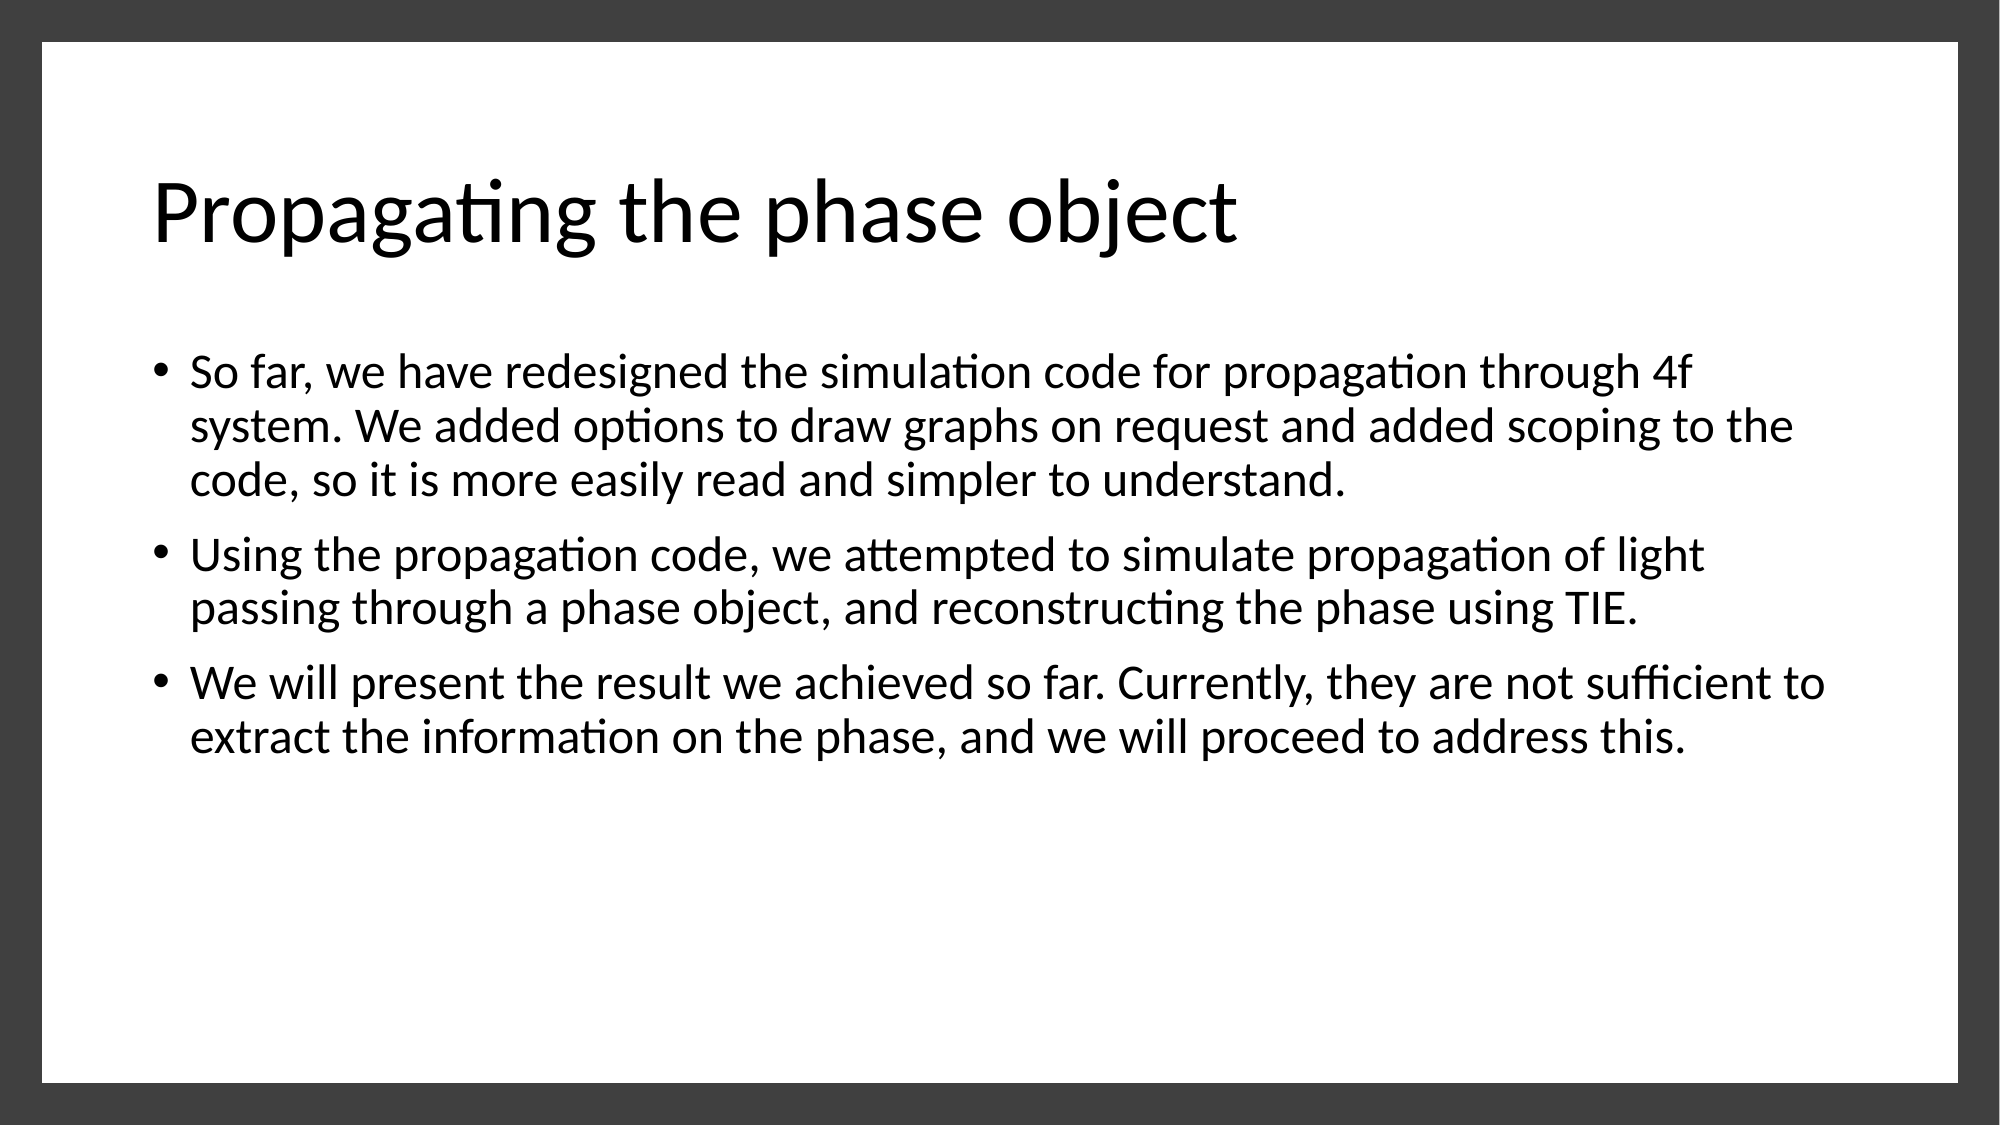

# Propagating the phase object
So far, we have redesigned the simulation code for propagation through 4f system. We added options to draw graphs on request and added scoping to the code, so it is more easily read and simpler to understand.
Using the propagation code, we attempted to simulate propagation of light passing through a phase object, and reconstructing the phase using TIE.
We will present the result we achieved so far. Currently, they are not sufficient to extract the information on the phase, and we will proceed to address this.